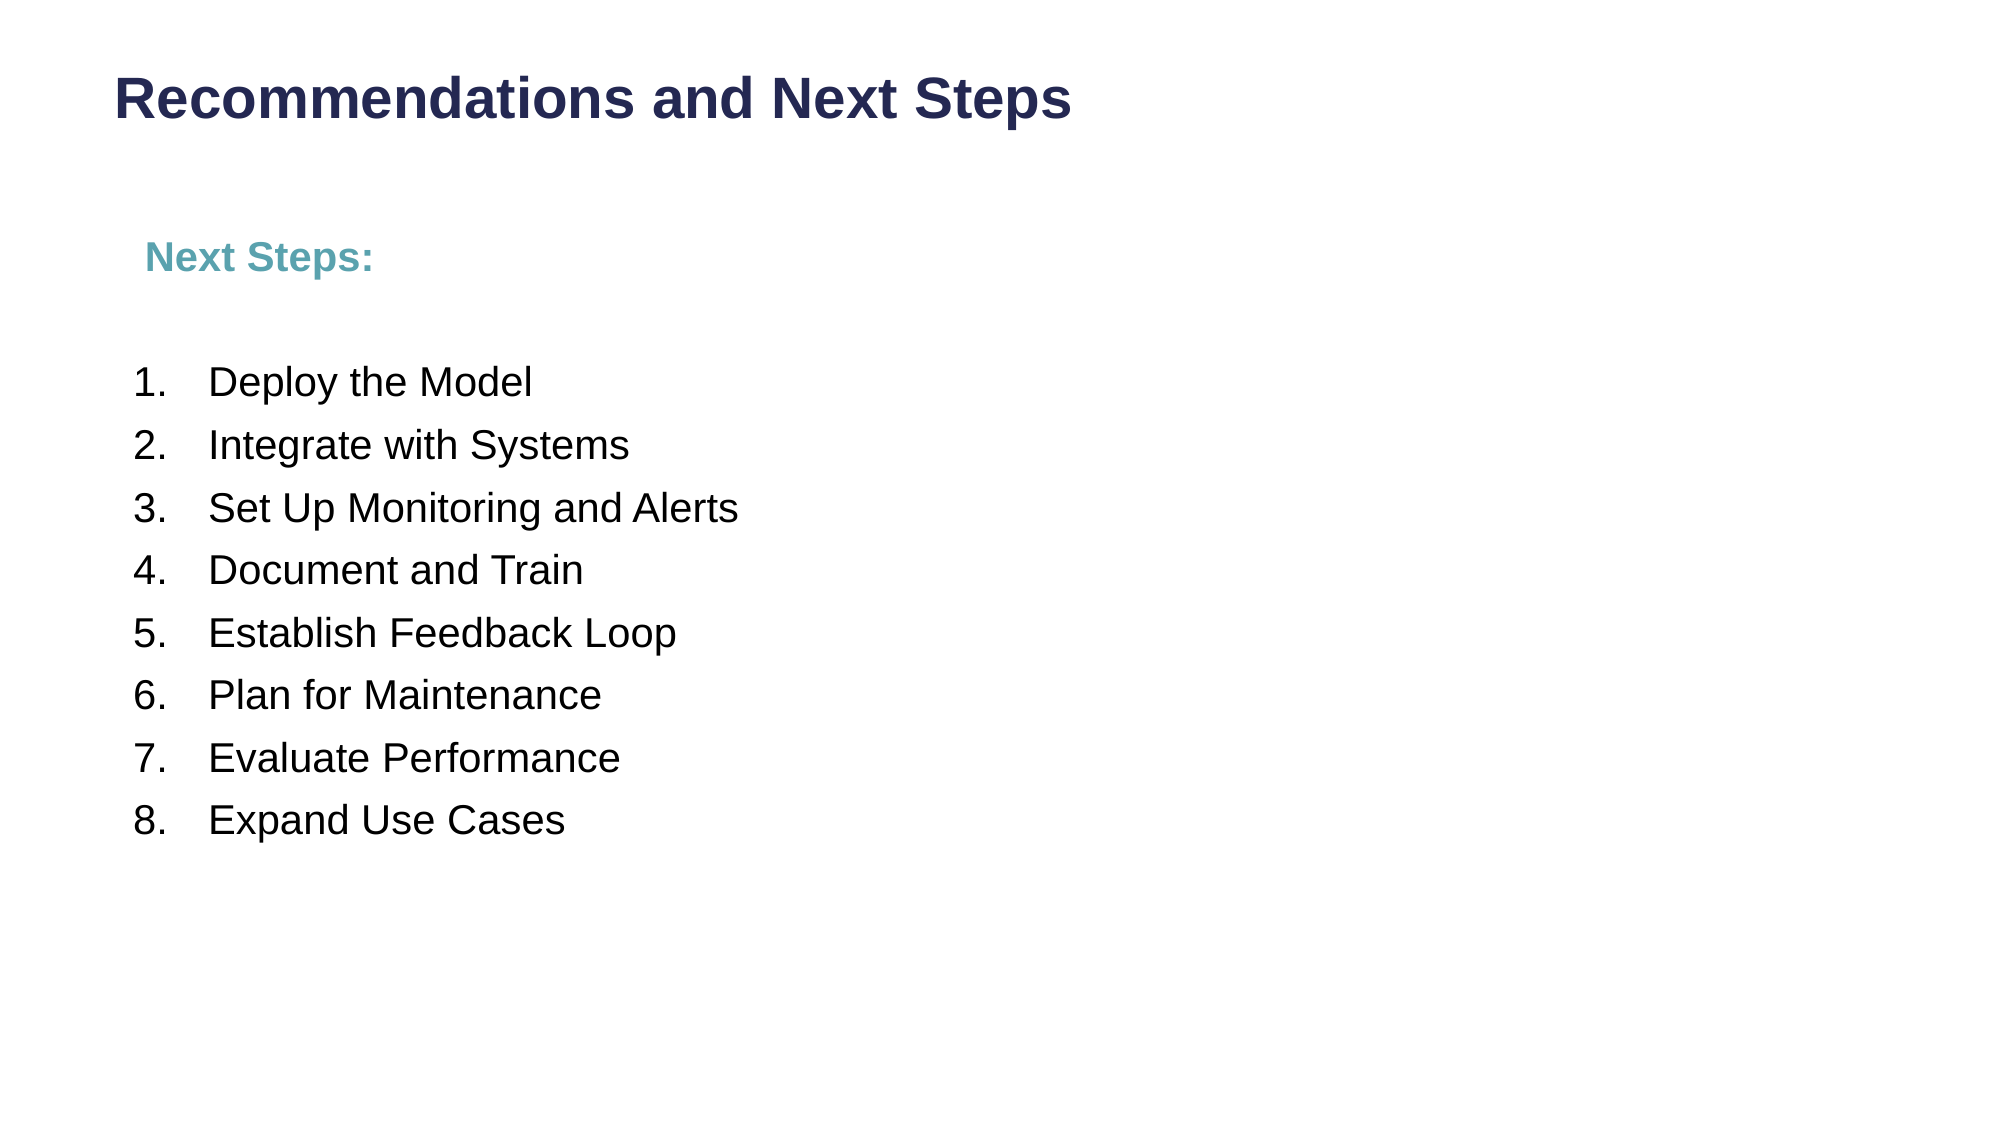

# Recommendations and Next Steps
 Next Steps:

Deploy the Model
Integrate with Systems
Set Up Monitoring and Alerts
Document and Train
Establish Feedback Loop
Plan for Maintenance
Evaluate Performance
Expand Use Cases